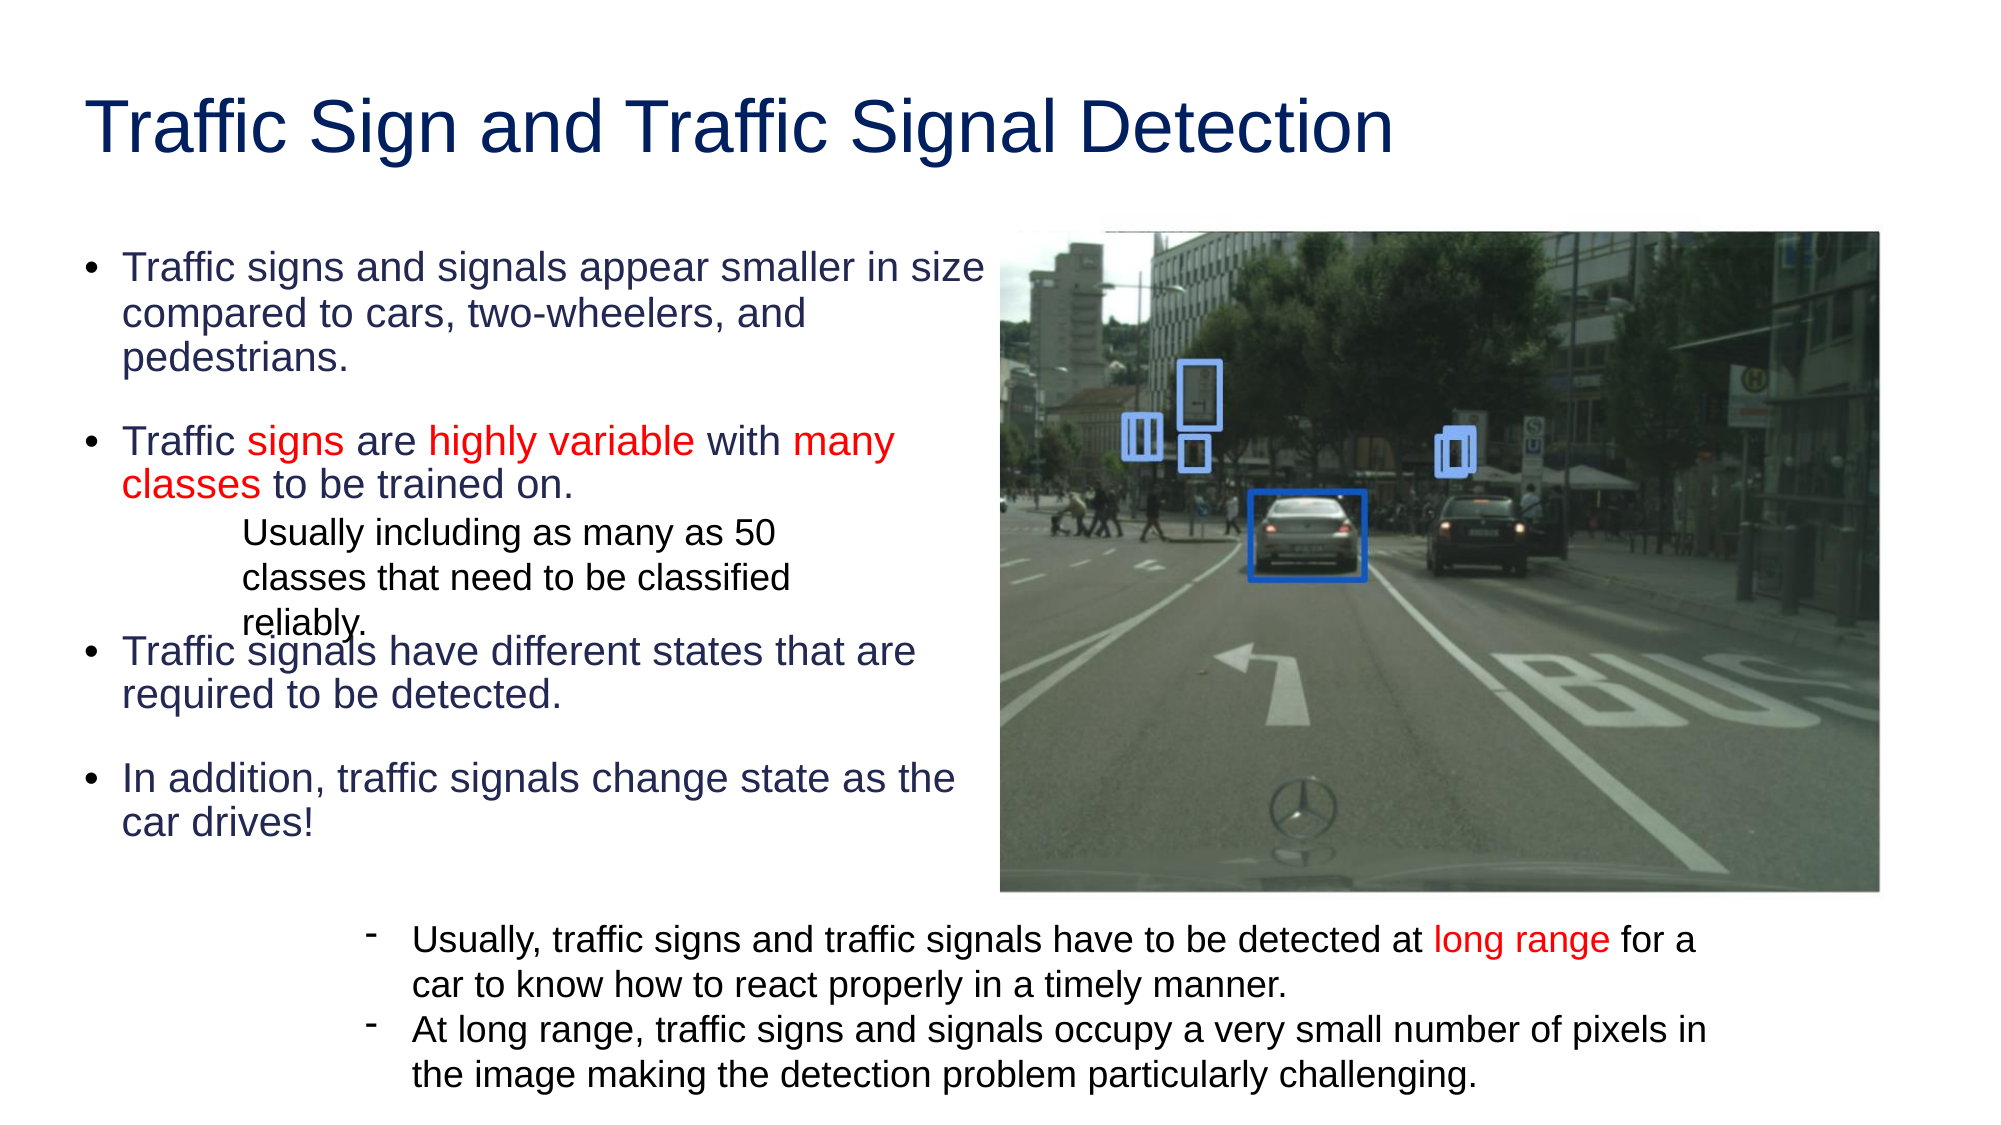

Traffic Sign and Traffic Signal Detection
• Traffic signs and signals appear smaller in size
compared to cars, two-wheelers, and
pedestrians.
• Traffic signs are highly variable with many
classes to be trained on.
Usually including as many as 50 classes that need to be classified reliably.
• Traffic signals have different states that are
required to be detected.
• In addition, traffic signals change state as the
car drives!
Usually, traffic signs and traffic signals have to be detected at long range for a car to know how to react properly in a timely manner.
At long range, traffic signs and signals occupy a very small number of pixels in the image making the detection problem particularly challenging.